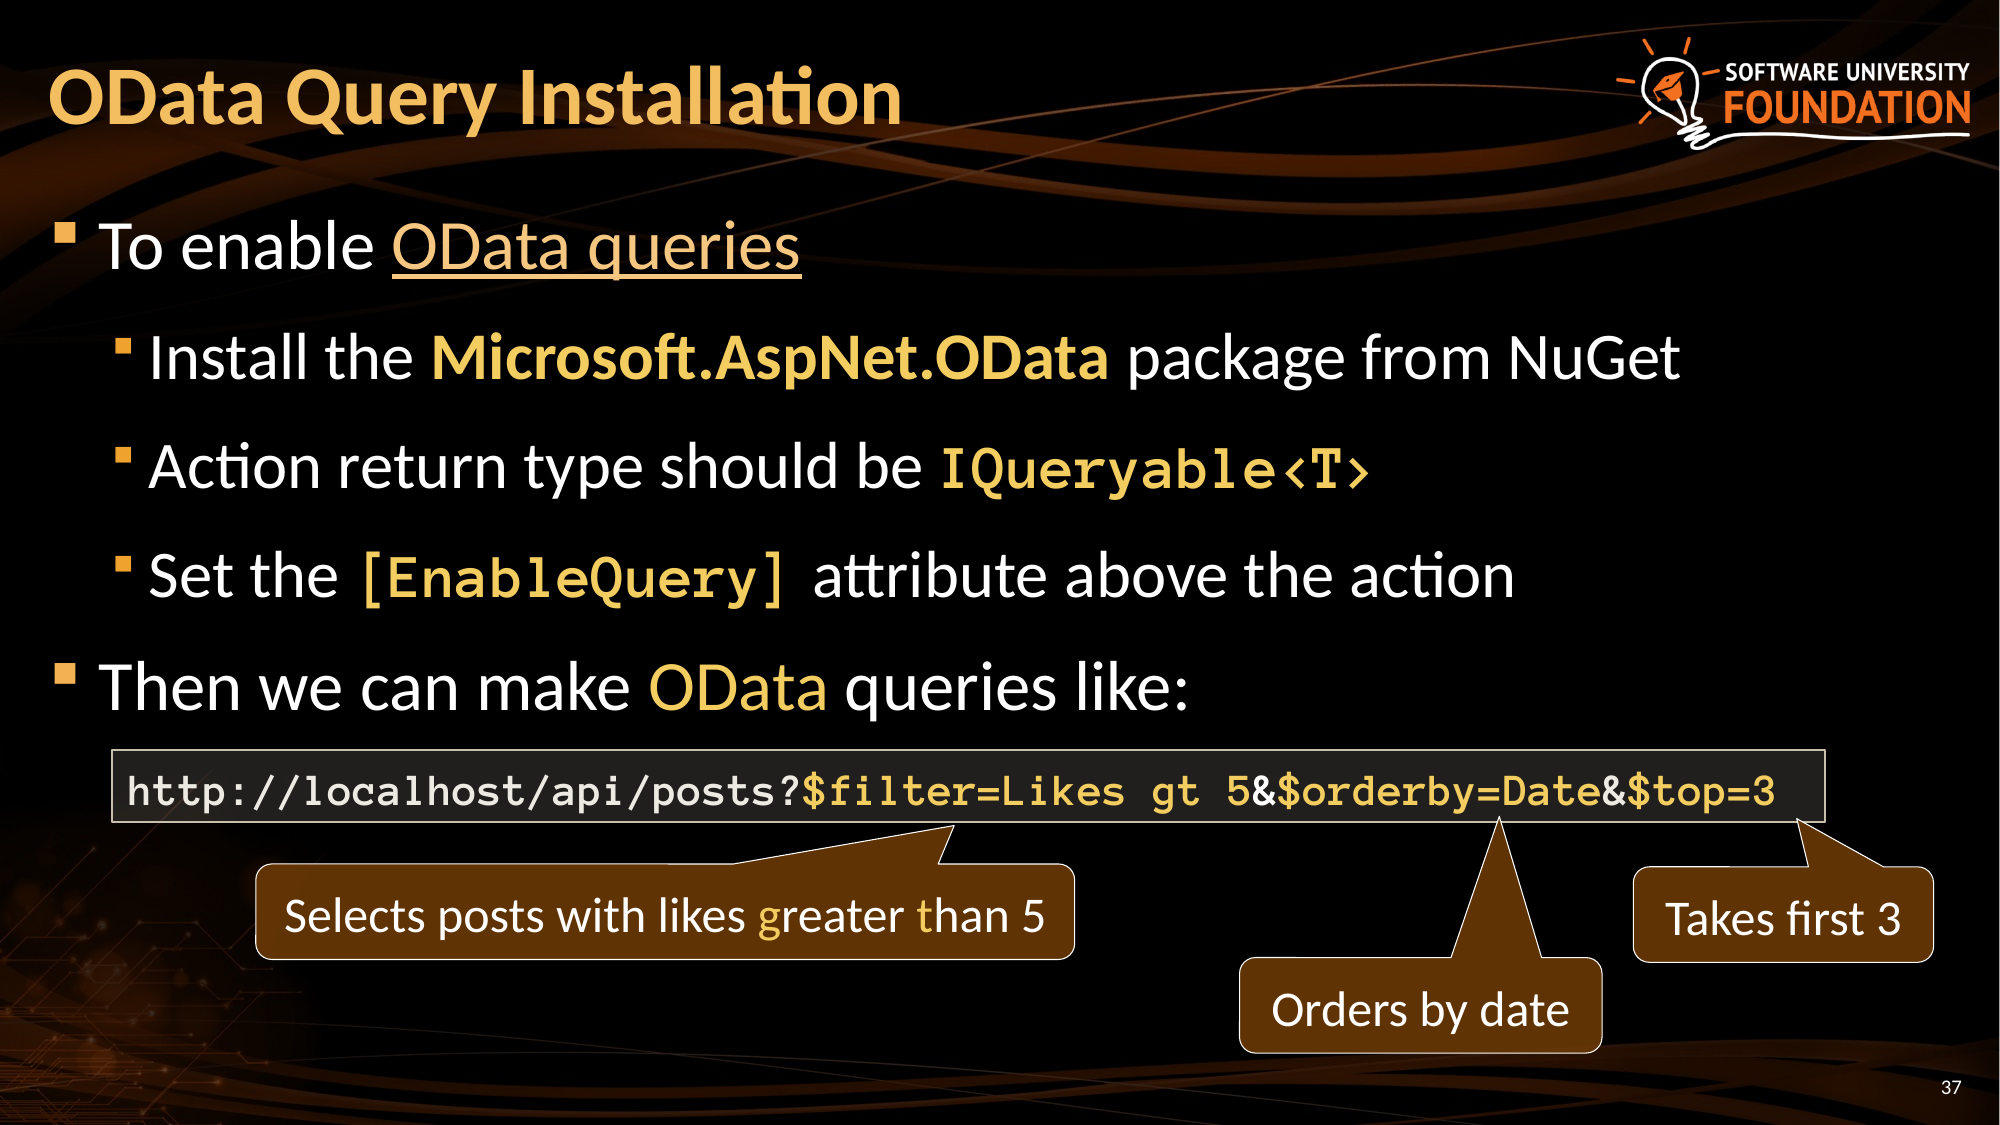

# OData Query Installation
To enable OData queries
Install the Microsoft.AspNet.OData package from NuGet
Action return type should be IQueryable<T>
Set the [EnableQuery] attribute above the action
Then we can make OData queries like:
http://localhost/api/posts?$filter=Likes gt 5&$orderby=Date&$top=3
Selects posts with likes greater than 5
Takes first 3
Orders by date
37